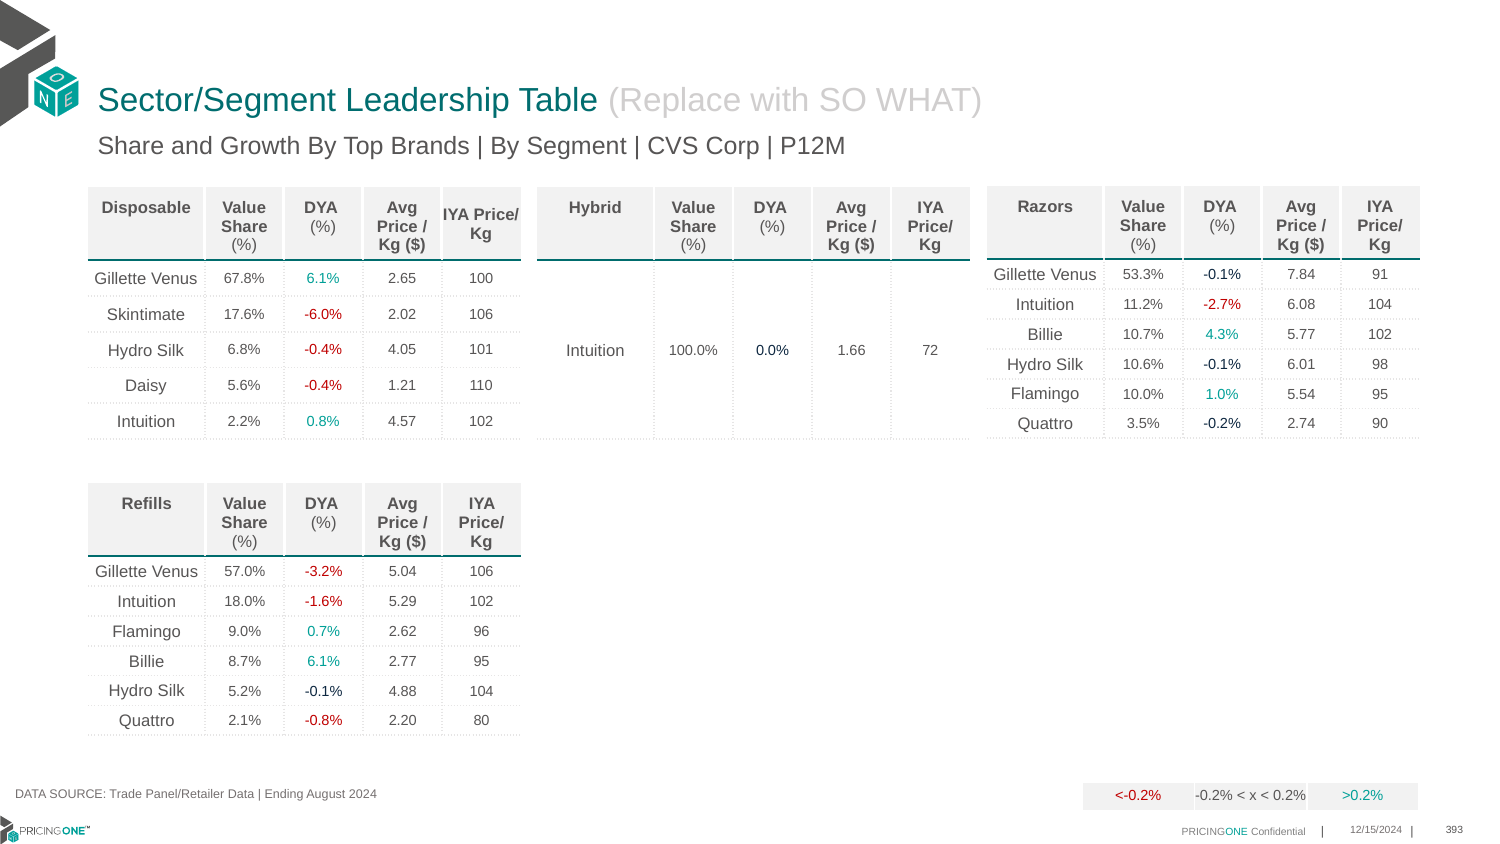

# Sector/Segment Leadership Table (Replace with SO WHAT)
Share and Growth By Top Brands | By Segment | CVS Corp | P12M
| Razors | Value Share (%) | DYA (%) | Avg Price /Kg ($) | IYA Price/Kg |
| --- | --- | --- | --- | --- |
| Gillette Venus | 53.3% | -0.1% | 7.84 | 91 |
| Intuition | 11.2% | -2.7% | 6.08 | 104 |
| Billie | 10.7% | 4.3% | 5.77 | 102 |
| Hydro Silk | 10.6% | -0.1% | 6.01 | 98 |
| Flamingo | 10.0% | 1.0% | 5.54 | 95 |
| Quattro | 3.5% | -0.2% | 2.74 | 90 |
| Disposable | Value Share (%) | DYA (%) | Avg Price /Kg ($) | IYA Price/ Kg |
| --- | --- | --- | --- | --- |
| Gillette Venus | 67.8% | 6.1% | 2.65 | 100 |
| Skintimate | 17.6% | -6.0% | 2.02 | 106 |
| Hydro Silk | 6.8% | -0.4% | 4.05 | 101 |
| Daisy | 5.6% | -0.4% | 1.21 | 110 |
| Intuition | 2.2% | 0.8% | 4.57 | 102 |
| Hybrid | Value Share (%) | DYA (%) | Avg Price /Kg ($) | IYA Price/Kg |
| --- | --- | --- | --- | --- |
| Intuition | 100.0% | 0.0% | 1.66 | 72 |
| Refills | Value Share (%) | DYA (%) | Avg Price /Kg ($) | IYA Price/Kg |
| --- | --- | --- | --- | --- |
| Gillette Venus | 57.0% | -3.2% | 5.04 | 106 |
| Intuition | 18.0% | -1.6% | 5.29 | 102 |
| Flamingo | 9.0% | 0.7% | 2.62 | 96 |
| Billie | 8.7% | 6.1% | 2.77 | 95 |
| Hydro Silk | 5.2% | -0.1% | 4.88 | 104 |
| Quattro | 2.1% | -0.8% | 2.20 | 80 |
DATA SOURCE: Trade Panel/Retailer Data | Ending August 2024
| <-0.2% | -0.2% < x < 0.2% | >0.2% |
| --- | --- | --- |

12/15/2024
393